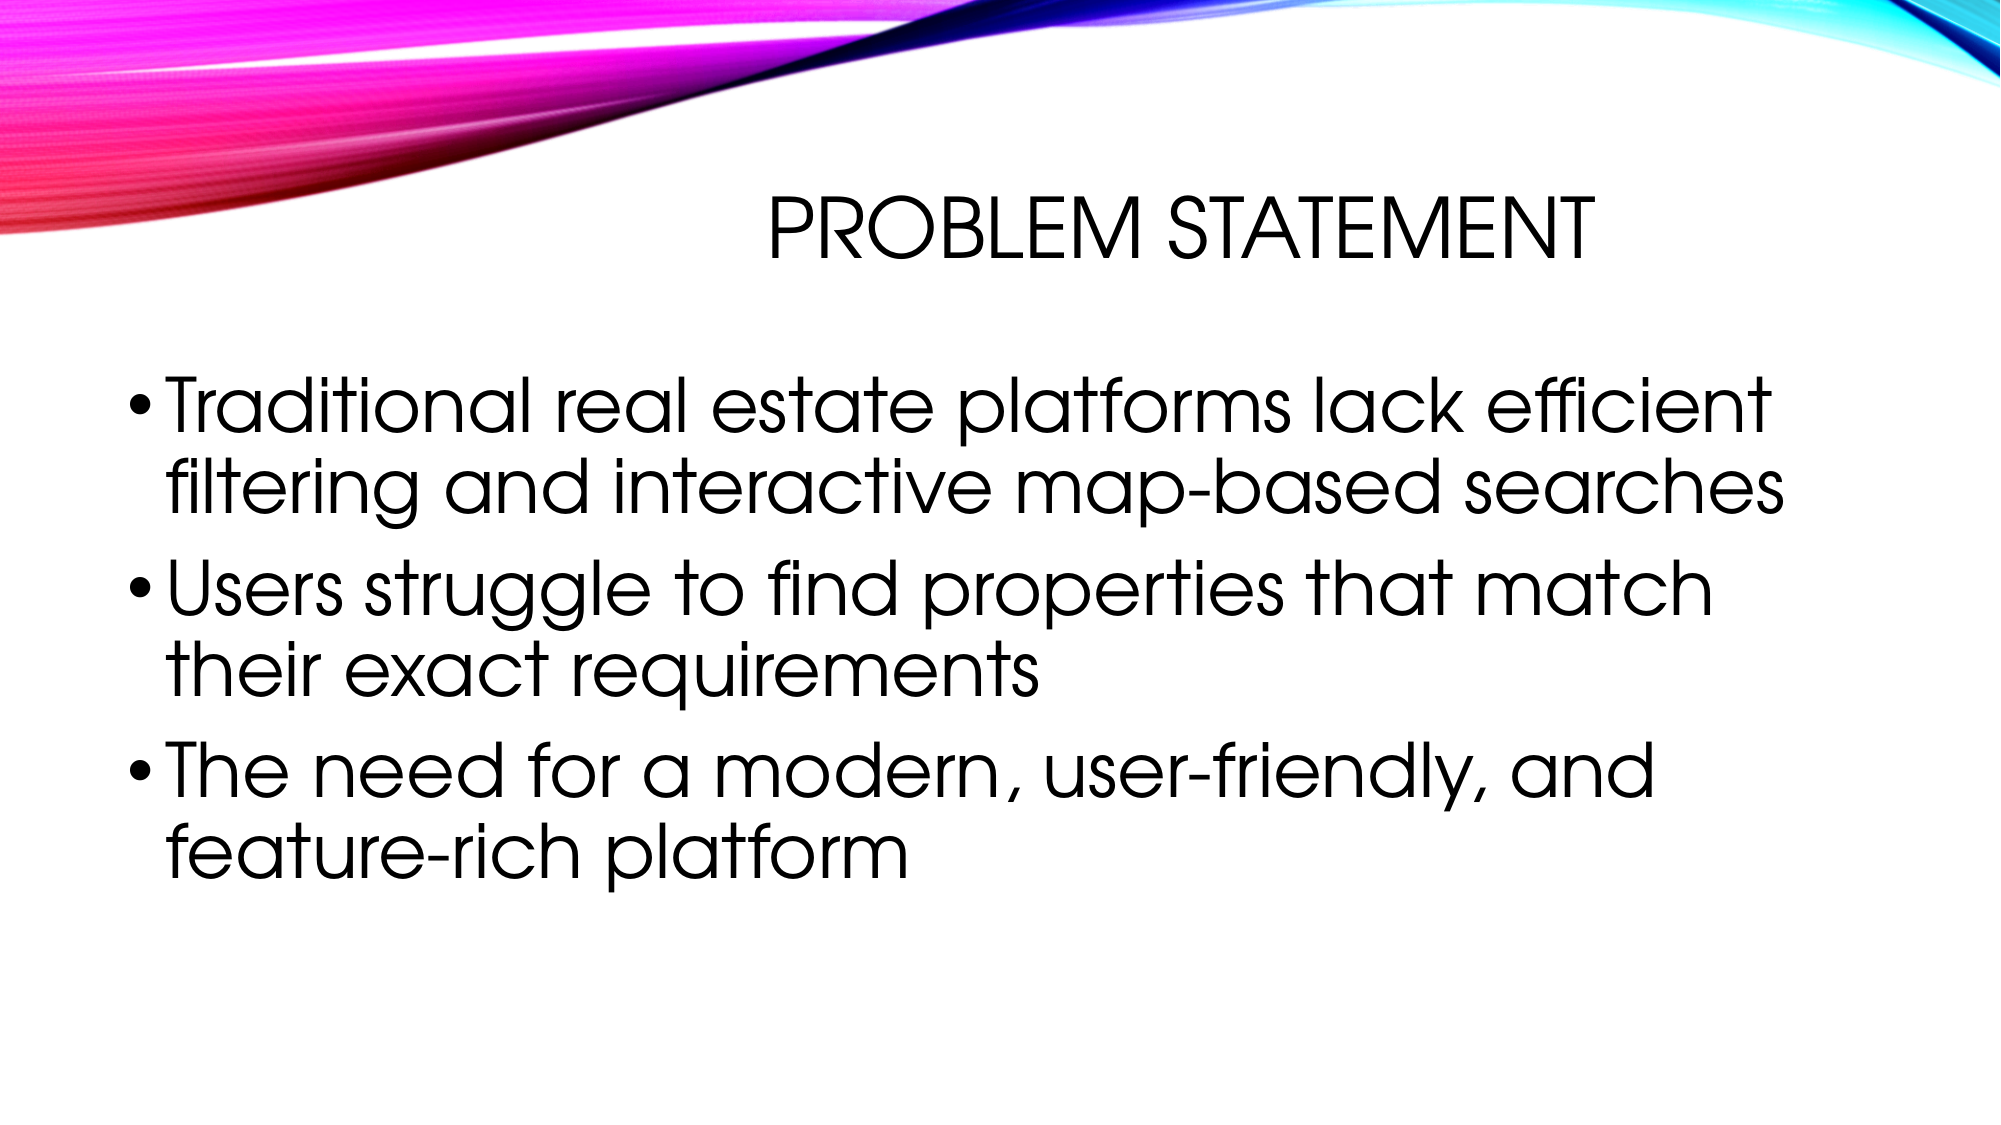

# Problem Statement
Traditional real estate platforms lack efficient filtering and interactive map-based searches
Users struggle to find properties that match their exact requirements
The need for a modern, user-friendly, and feature-rich platform